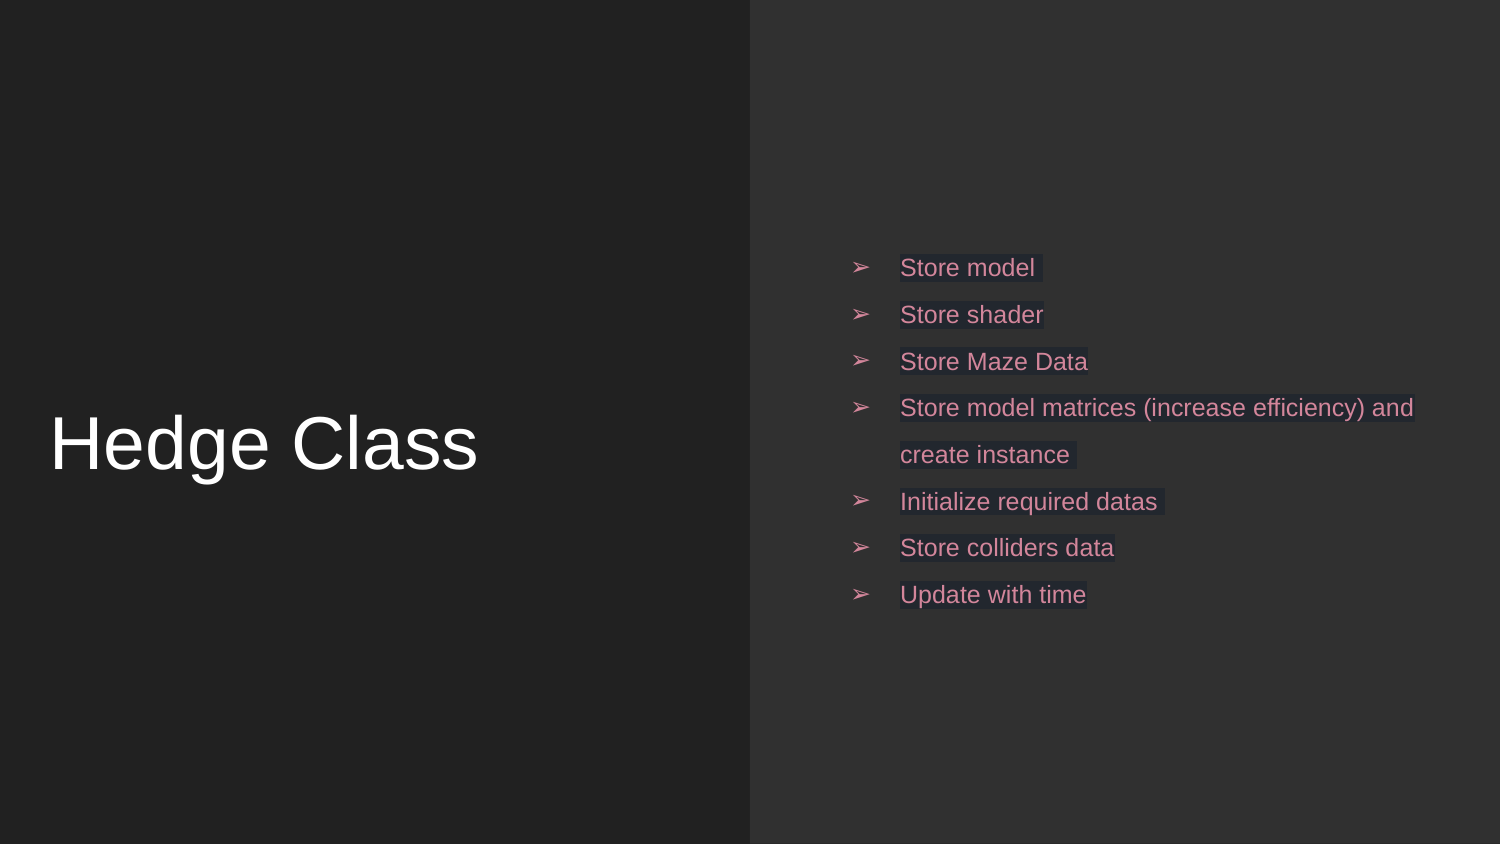

Store model
Store shader
Store Maze Data
Store model matrices (increase efficiency) and create instance
Initialize required datas
Store colliders data
Update with time
Hedge Class